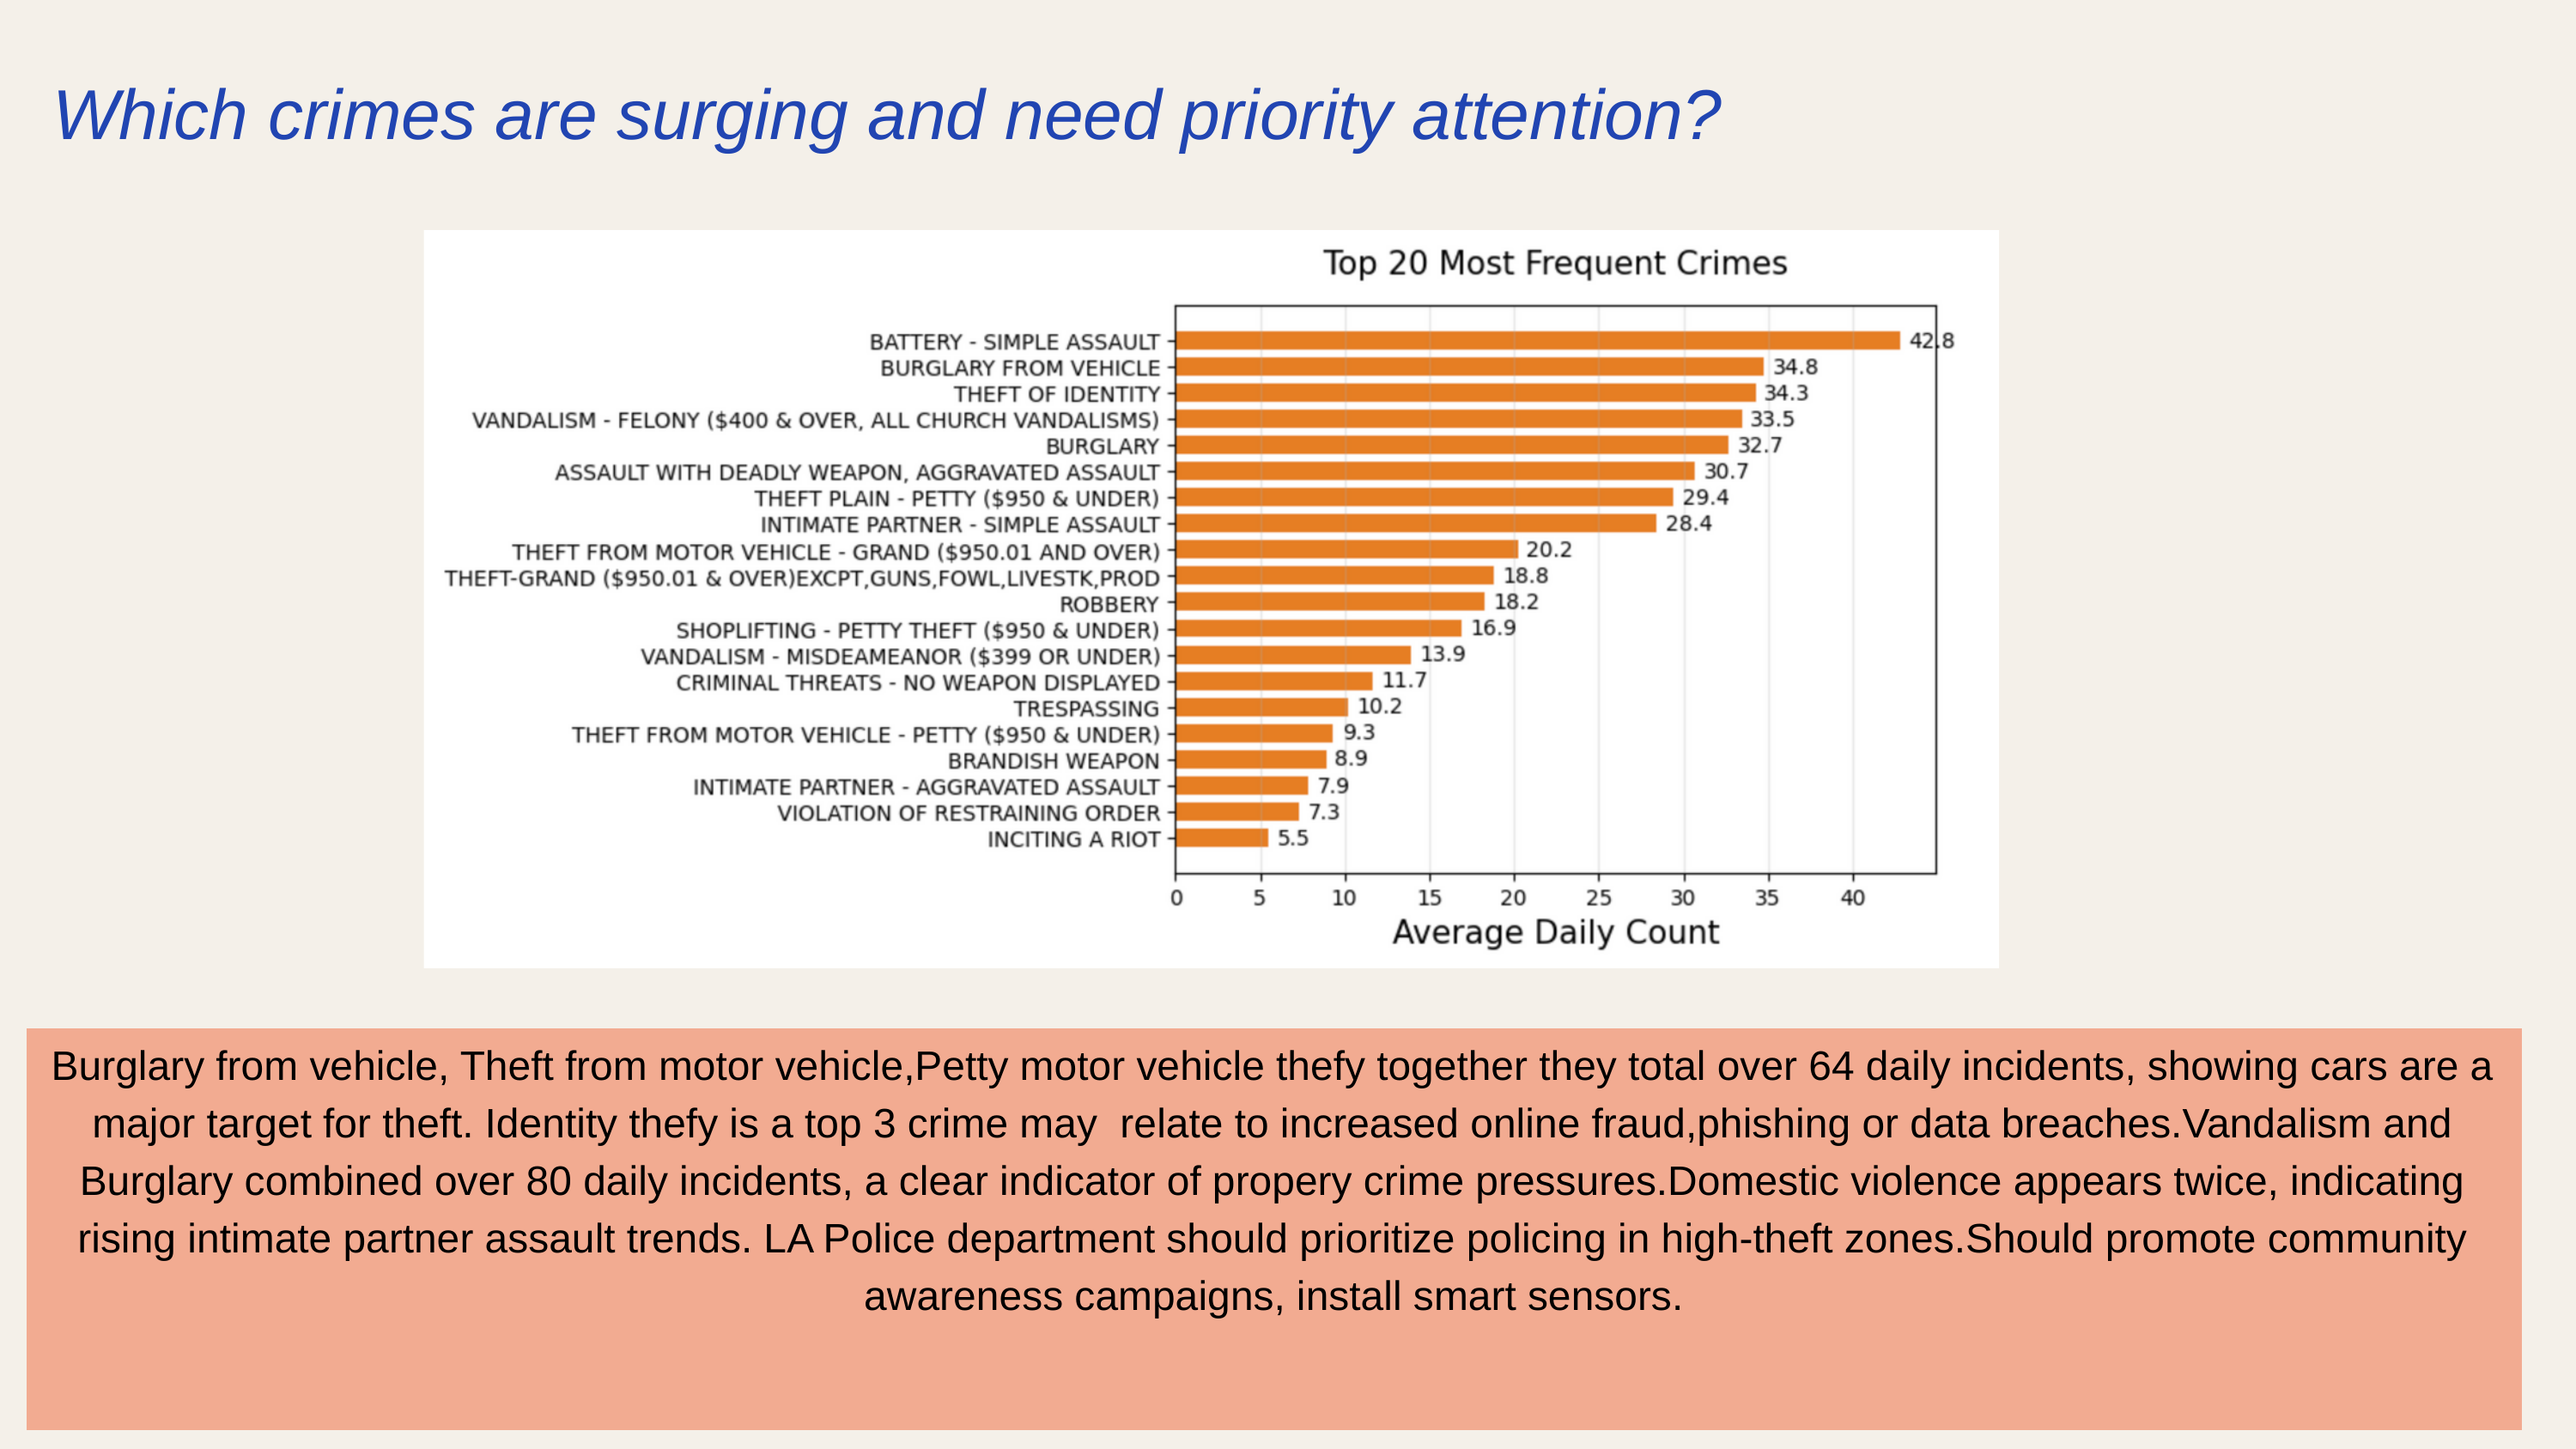

Which crimes are surging and need priority attention?

Burglary from vehicle, Theft from motor vehicle,Petty motor vehicle thefy together they total over 64 daily incidents, showing cars are a major target for theft. Identity thefy is a top 3 crime may  relate to increased online fraud,phishing or data breaches.Vandalism and Burglary combined over 80 daily incidents, a clear indicator of propery crime pressures.Domestic violence appears twice, indicating rising intimate partner assault trends. LA Police department should prioritize policing in high-theft zones.Should promote community awareness campaigns, install smart sensors.